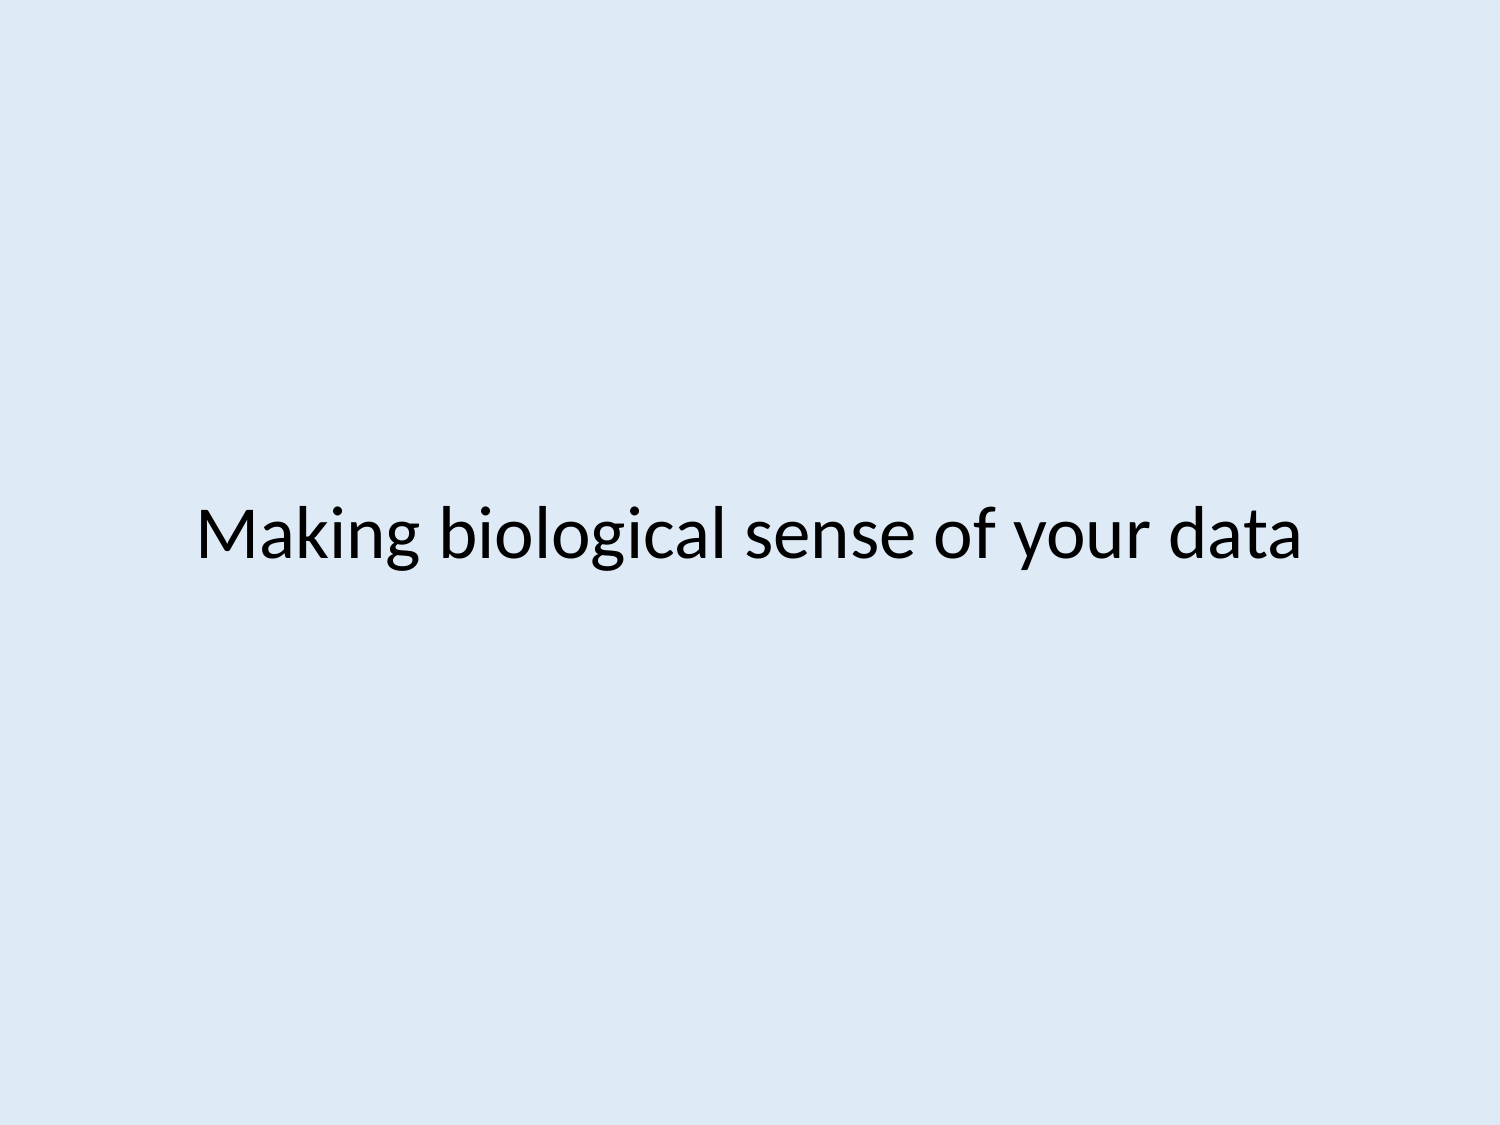

# Making biological sense of your data